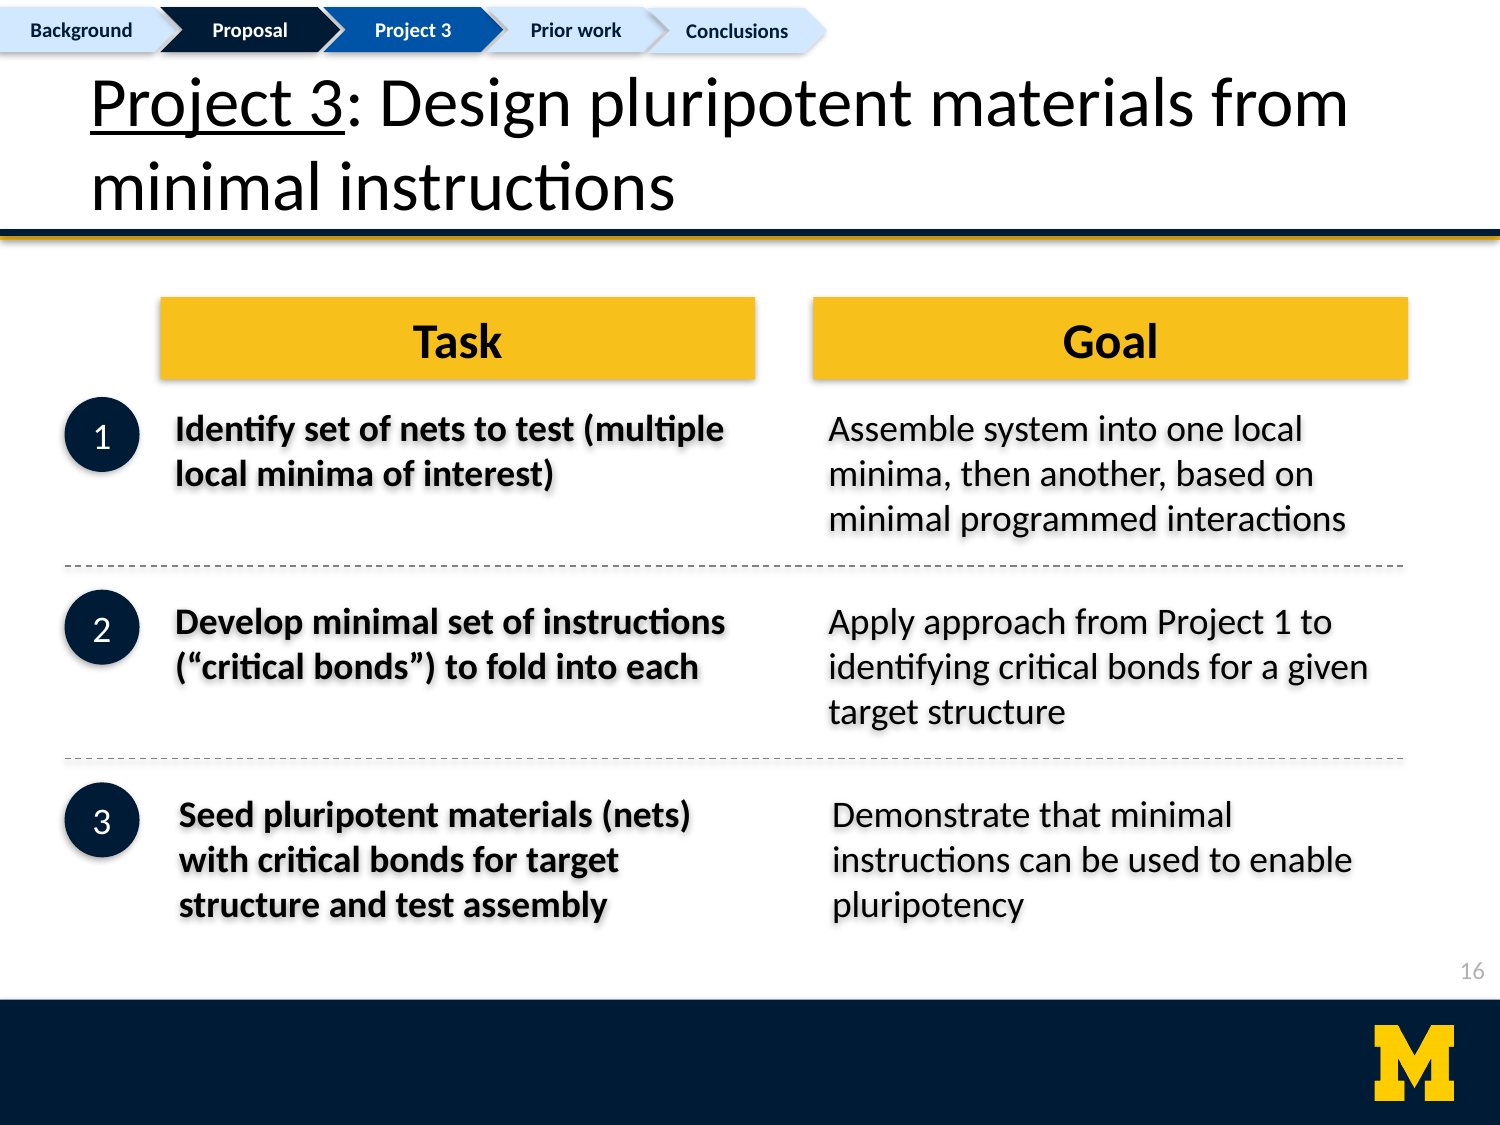

Background
Proposal
Project 3
Prior work
Conclusions
# Project 3: Design pluripotent materials from minimal instructions
Task
Goal
1
Identify set of nets to test (multiple local minima of interest)
Assemble system into one local minima, then another, based on minimal programmed interactions
2
Develop minimal set of instructions (“critical bonds”) to fold into each
Apply approach from Project 1 to identifying critical bonds for a given target structure
3
Seed pluripotent materials (nets) with critical bonds for target structure and test assembly
Demonstrate that minimal instructions can be used to enable pluripotency
16